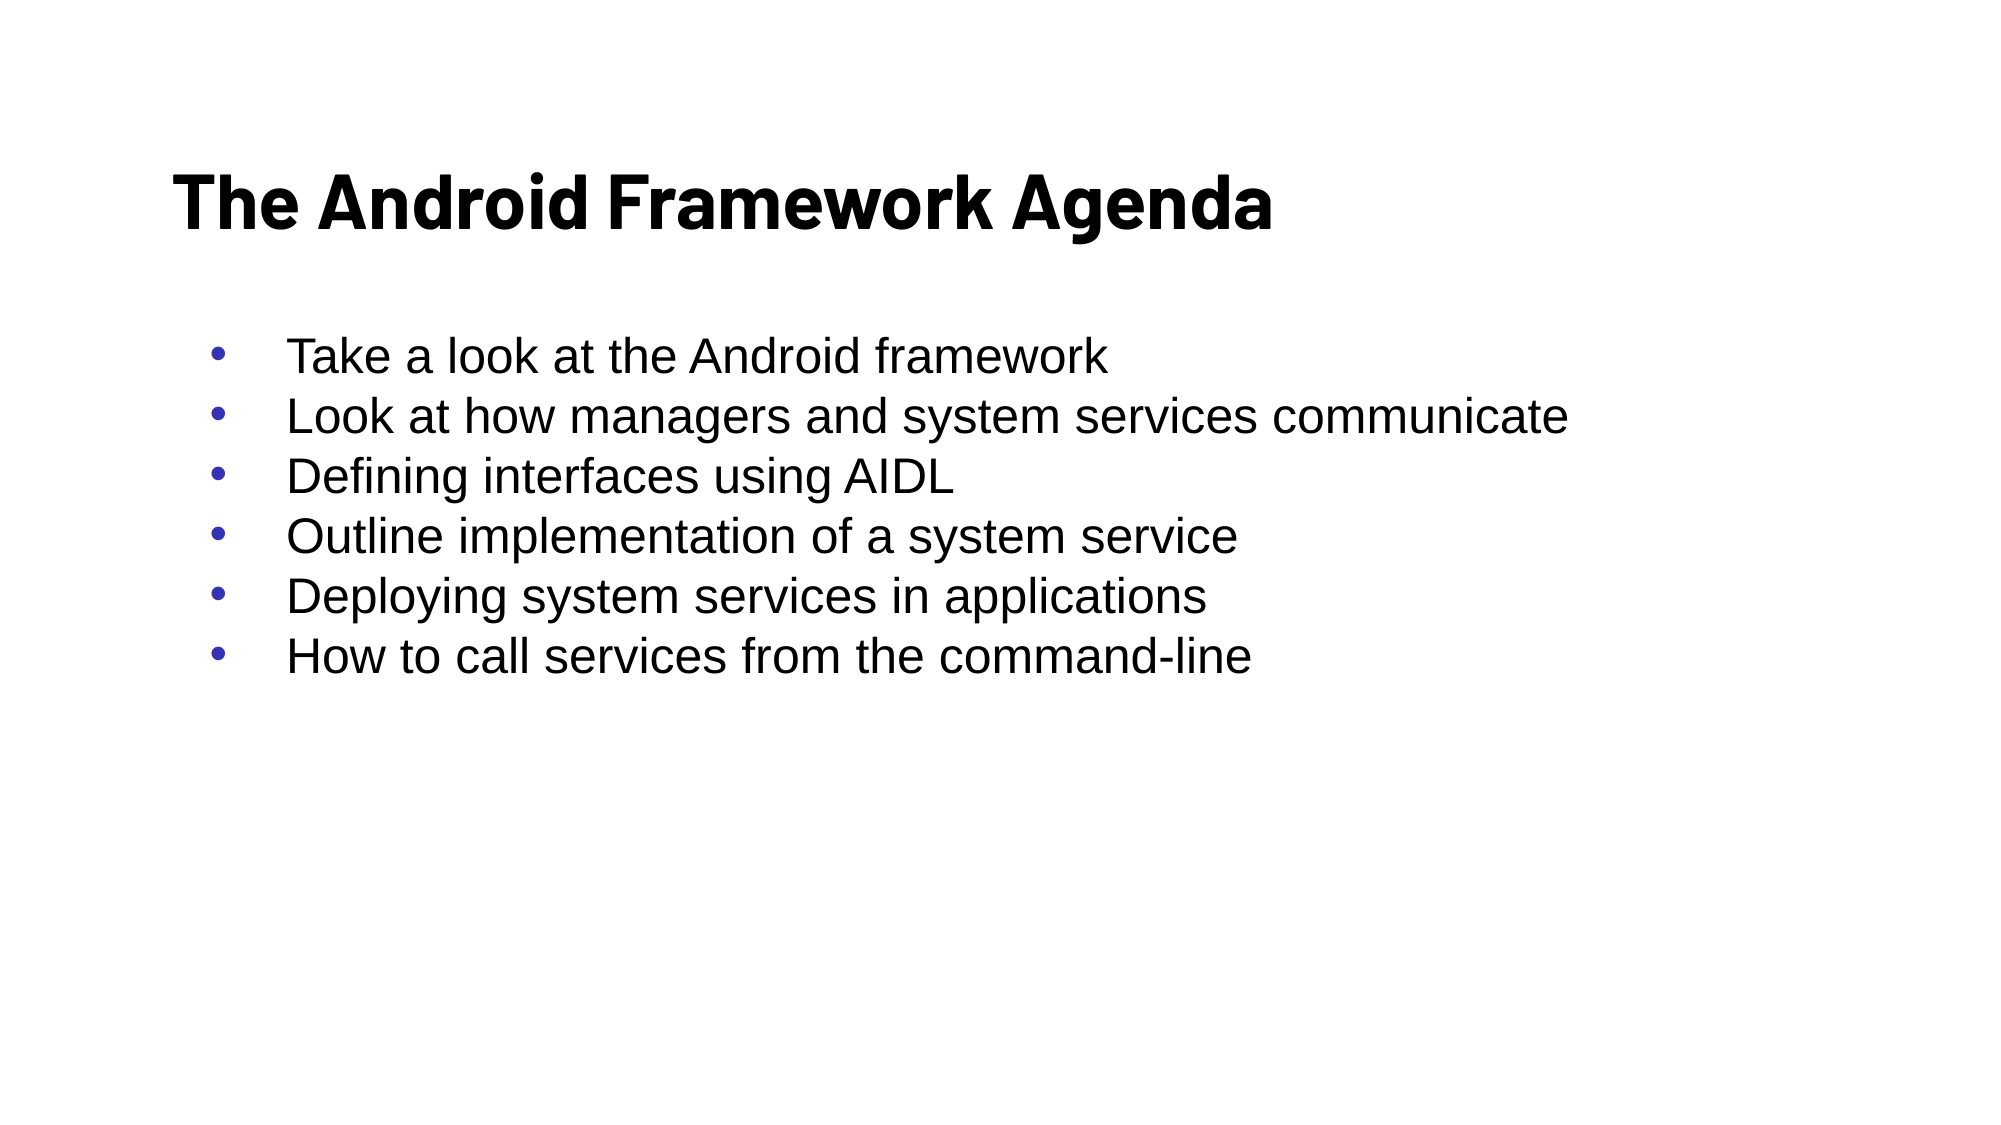

The Android Framework Agenda
 Take a look at the Android framework
 Look at how managers and system services communicate
 Defining interfaces using AIDL
 Outline implementation of a system service
 Deploying system services in applications
 How to call services from the command-line